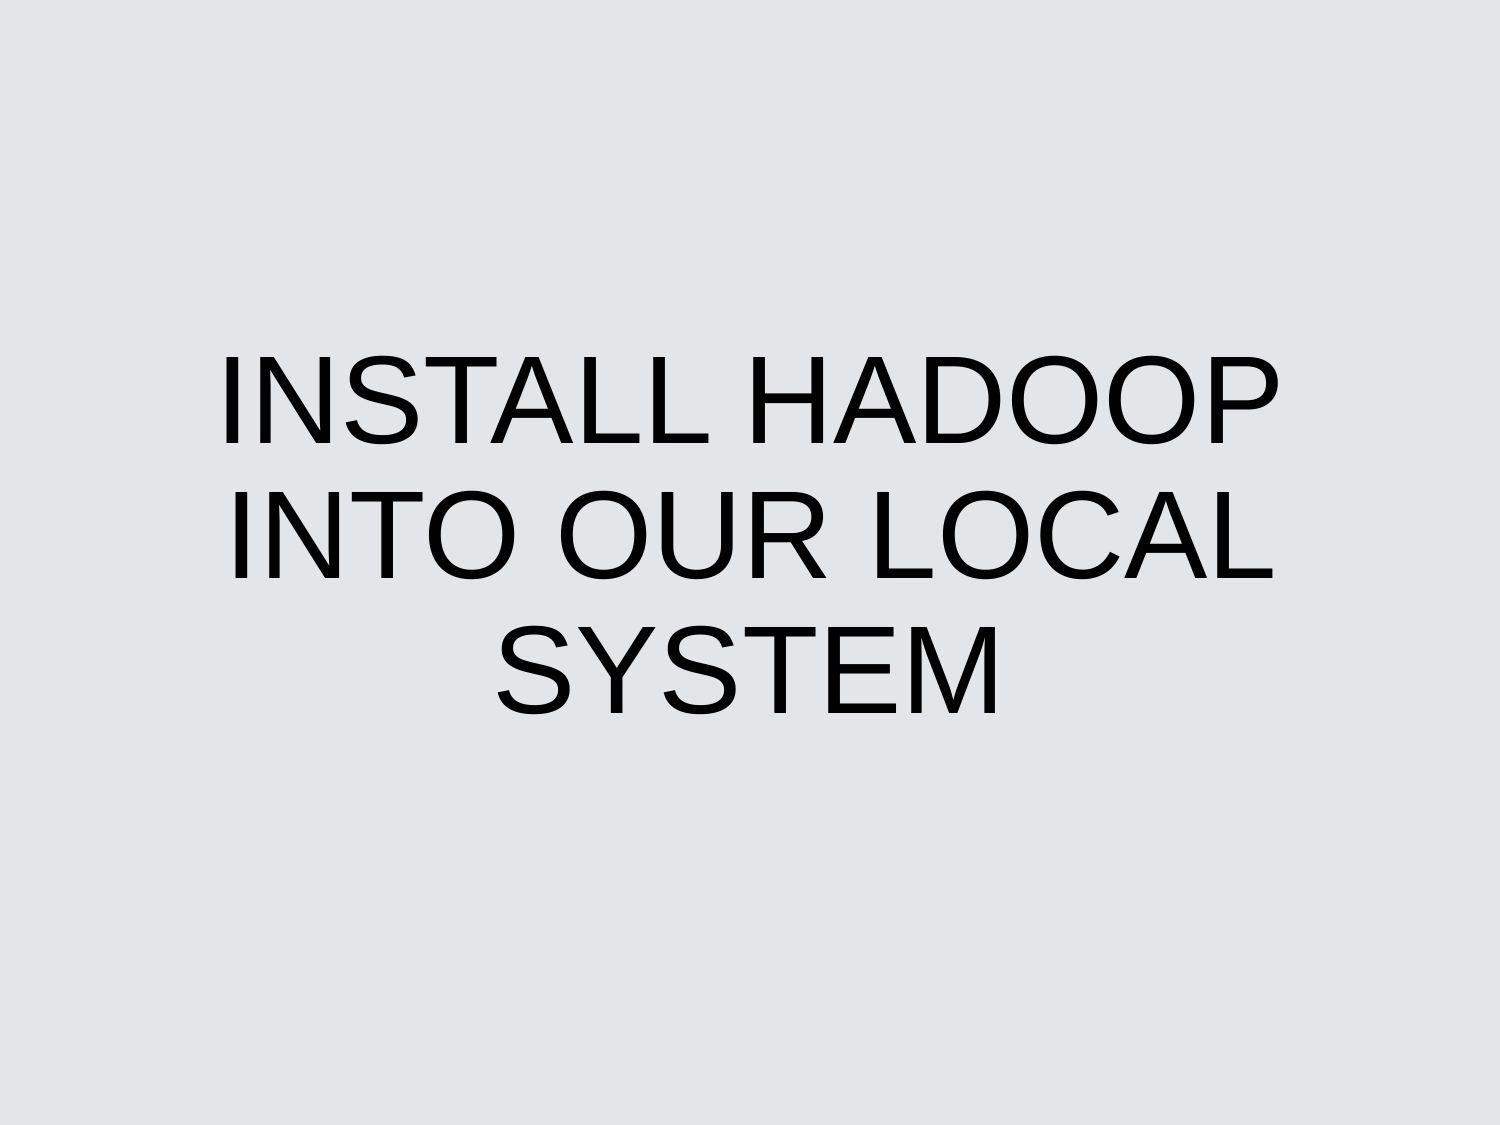

# INSTALL HADOOP INTO OUR LOCAL SYSTEM